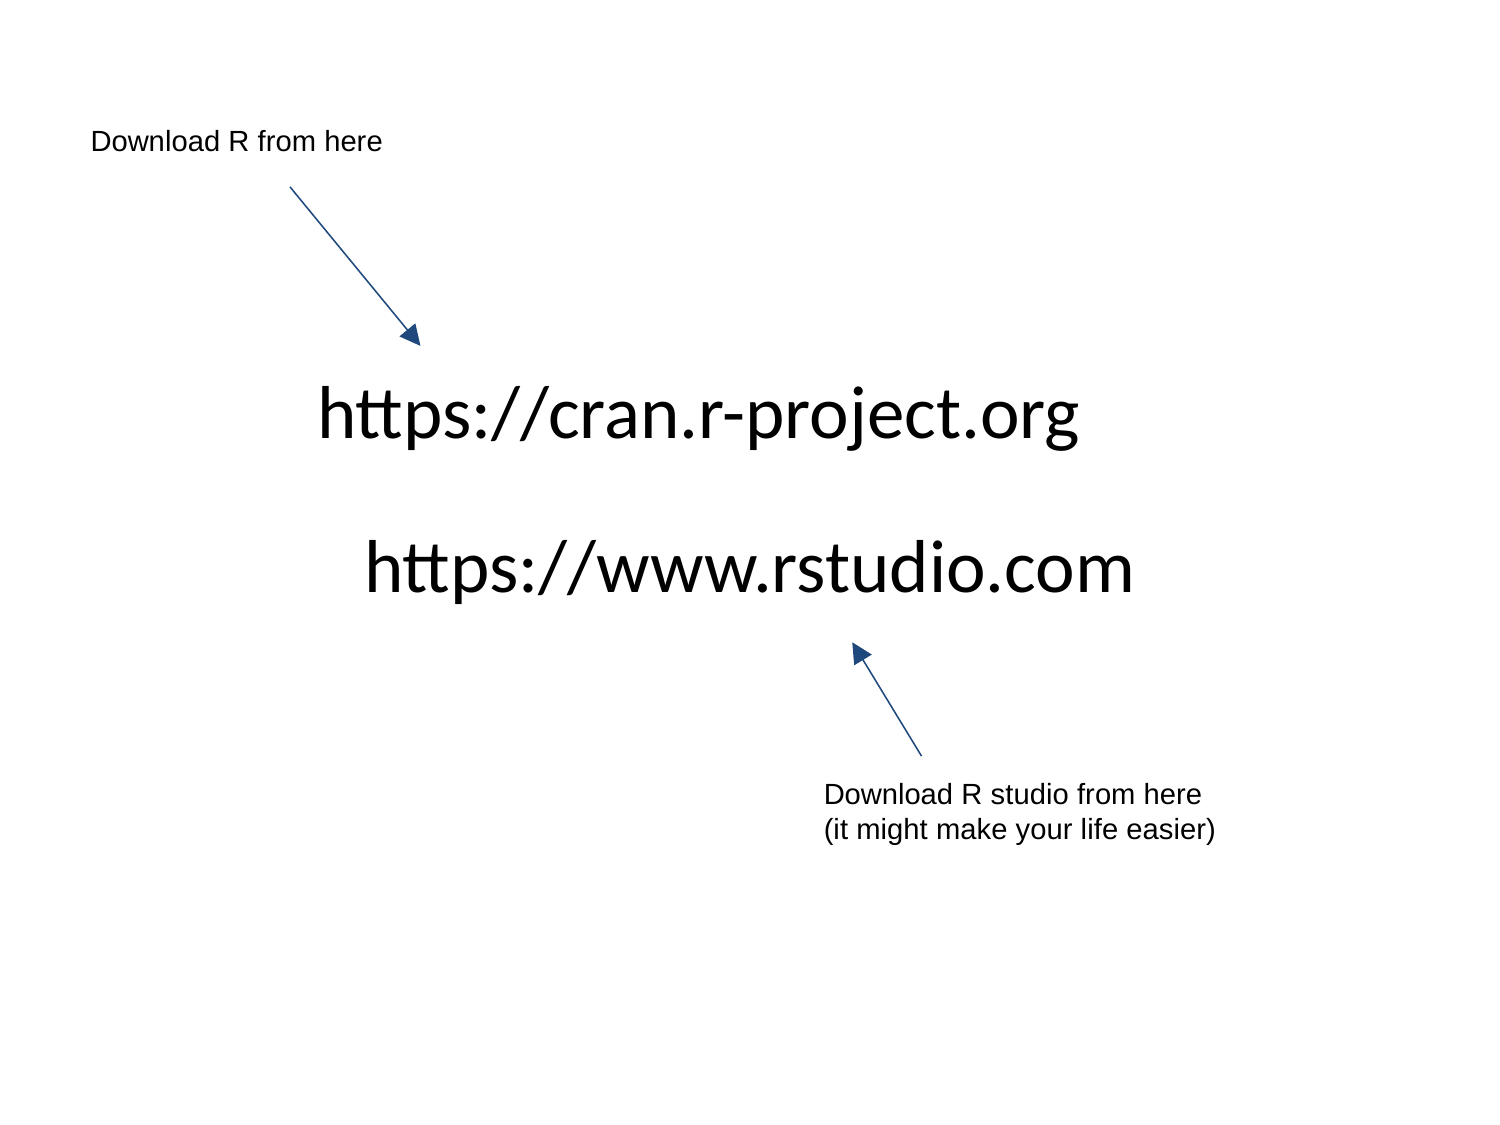

Download R from here
https://cran.r-project.org
# https://www.rstudio.com
Download R studio from here
(it might make your life easier)